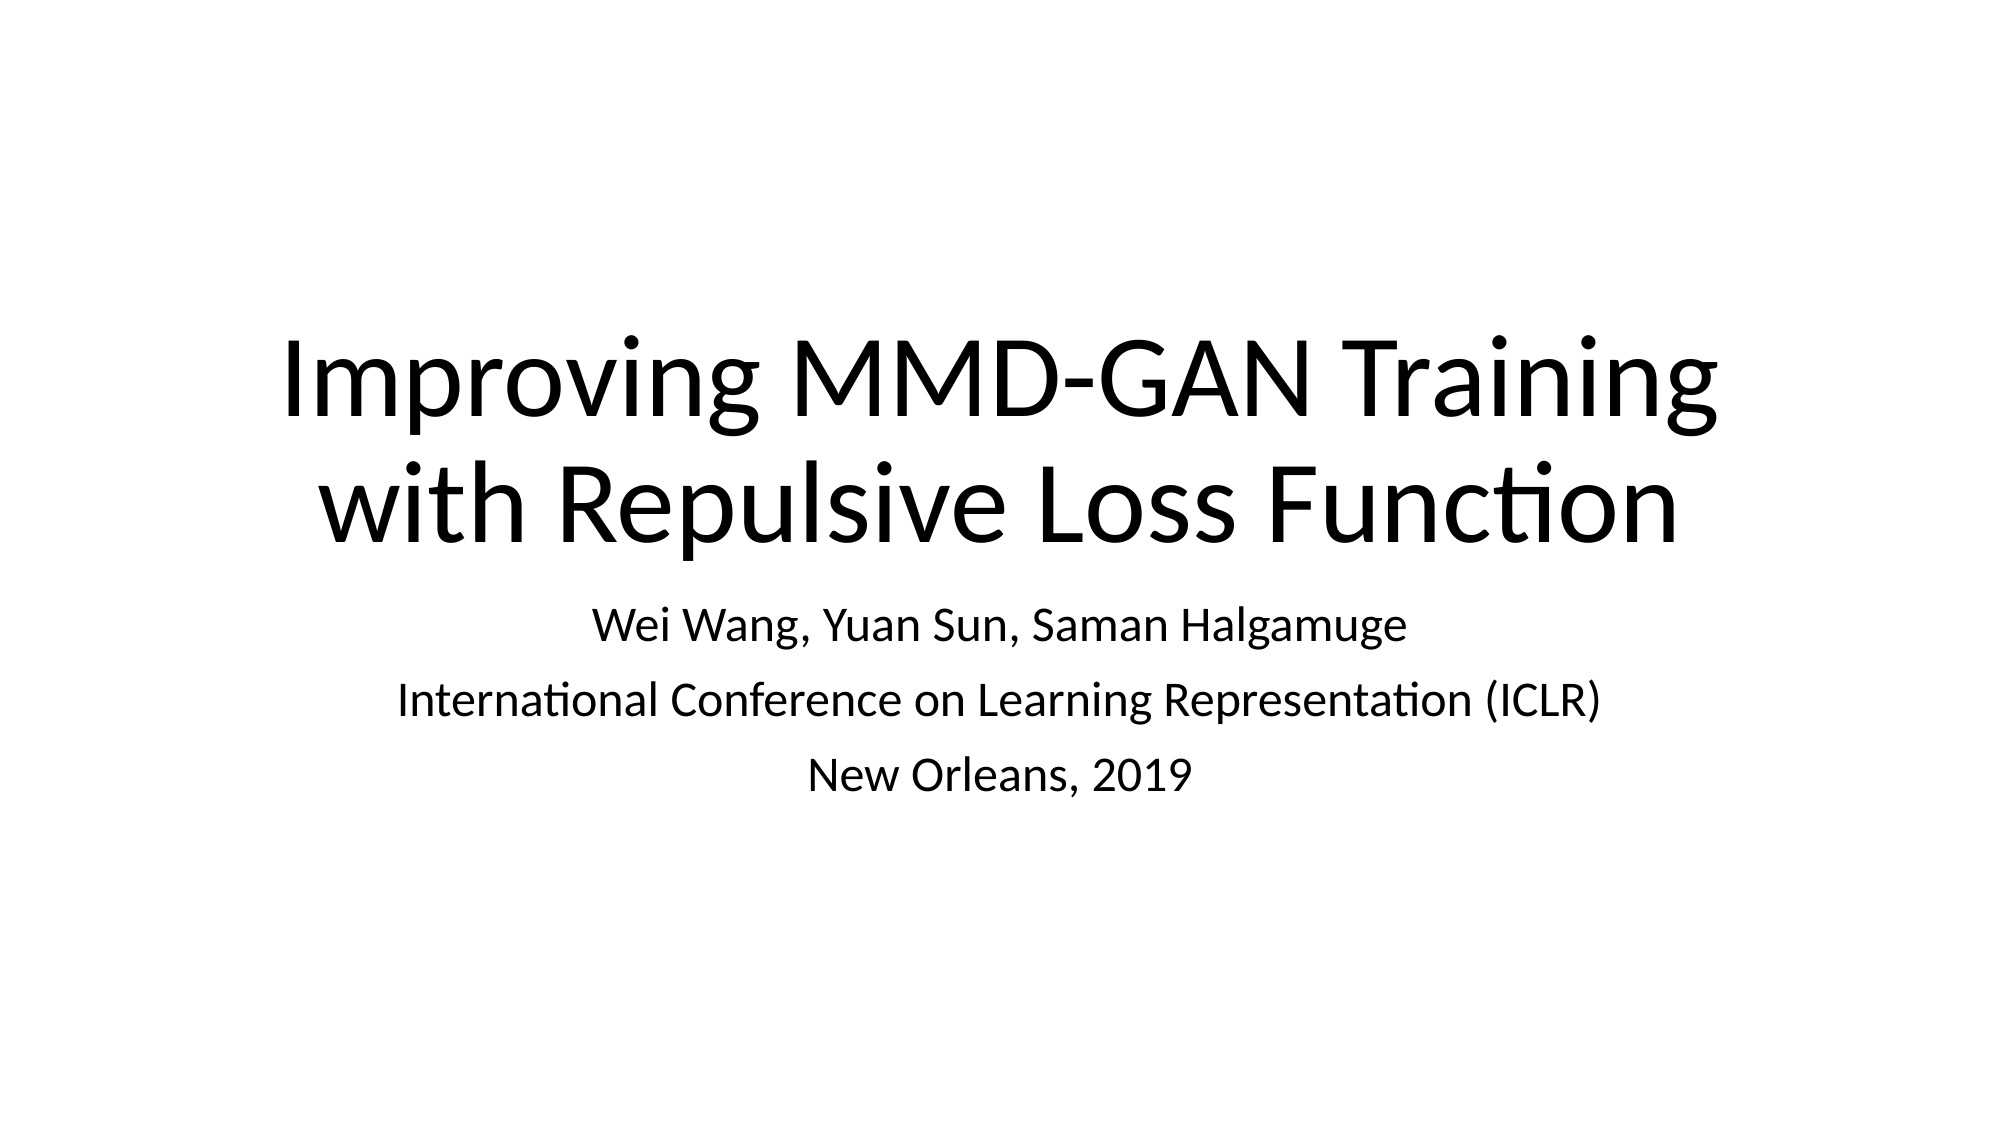

# Improving MMD-GAN Training with Repulsive Loss Function
Wei Wang, Yuan Sun, Saman Halgamuge
International Conference on Learning Representation (ICLR)
New Orleans, 2019